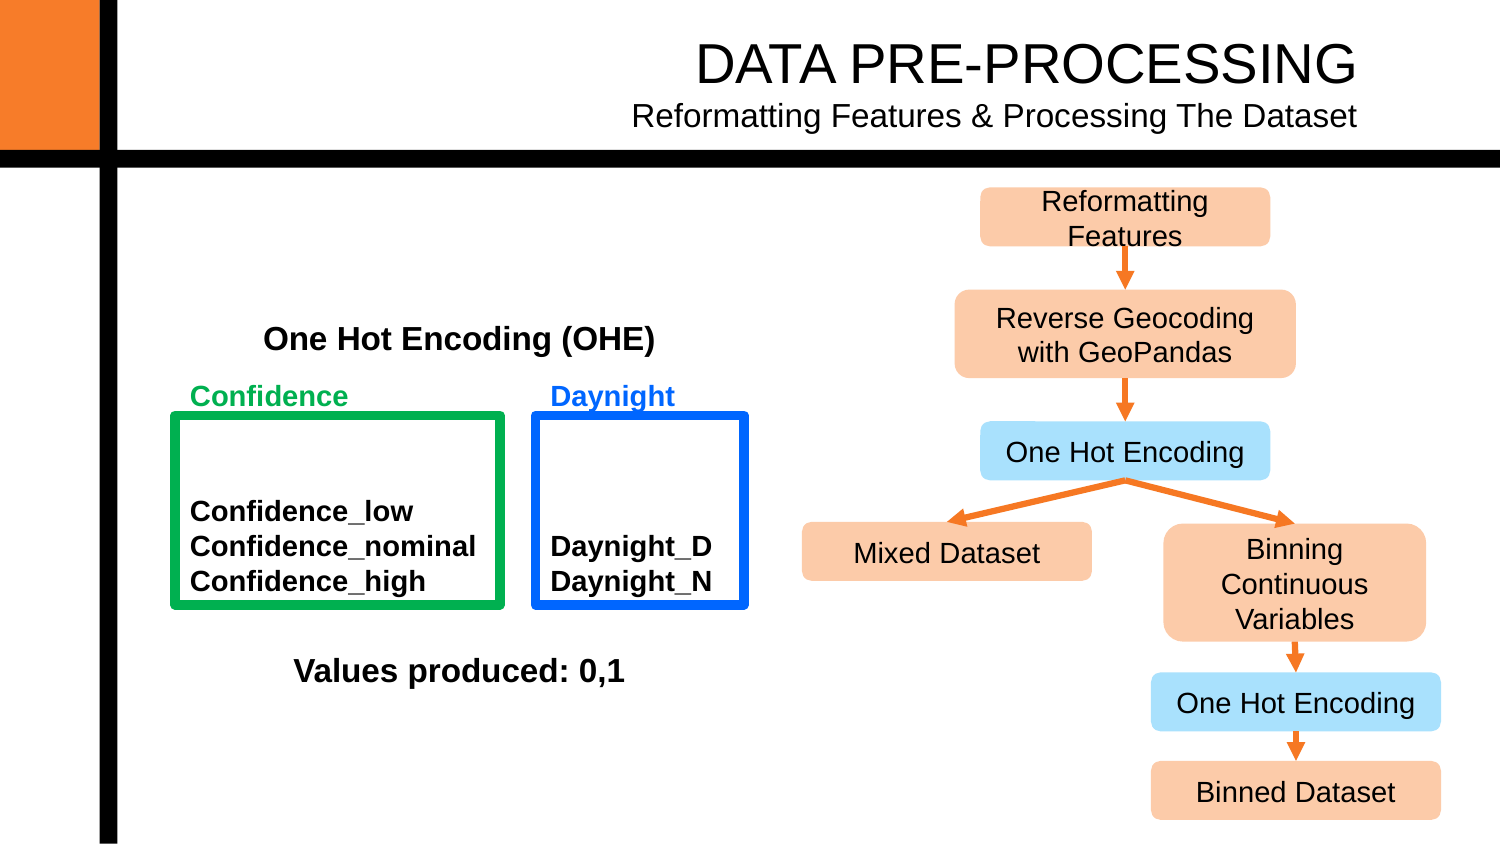

# DATA PRE-PROCESSING Reformatting Features & Processing The Dataset
Reformatting Features
Reverse Geocoding with GeoPandas
One Hot Encoding
Mixed Dataset
Binning Continuous Variables
One Hot Encoding
Binned Dataset
One Hot Encoding (OHE)
Confidence

Confidence_low
Confidence_nominal
Confidence_high
Daynight

Daynight_D
Daynight_N
Values produced: 0,1